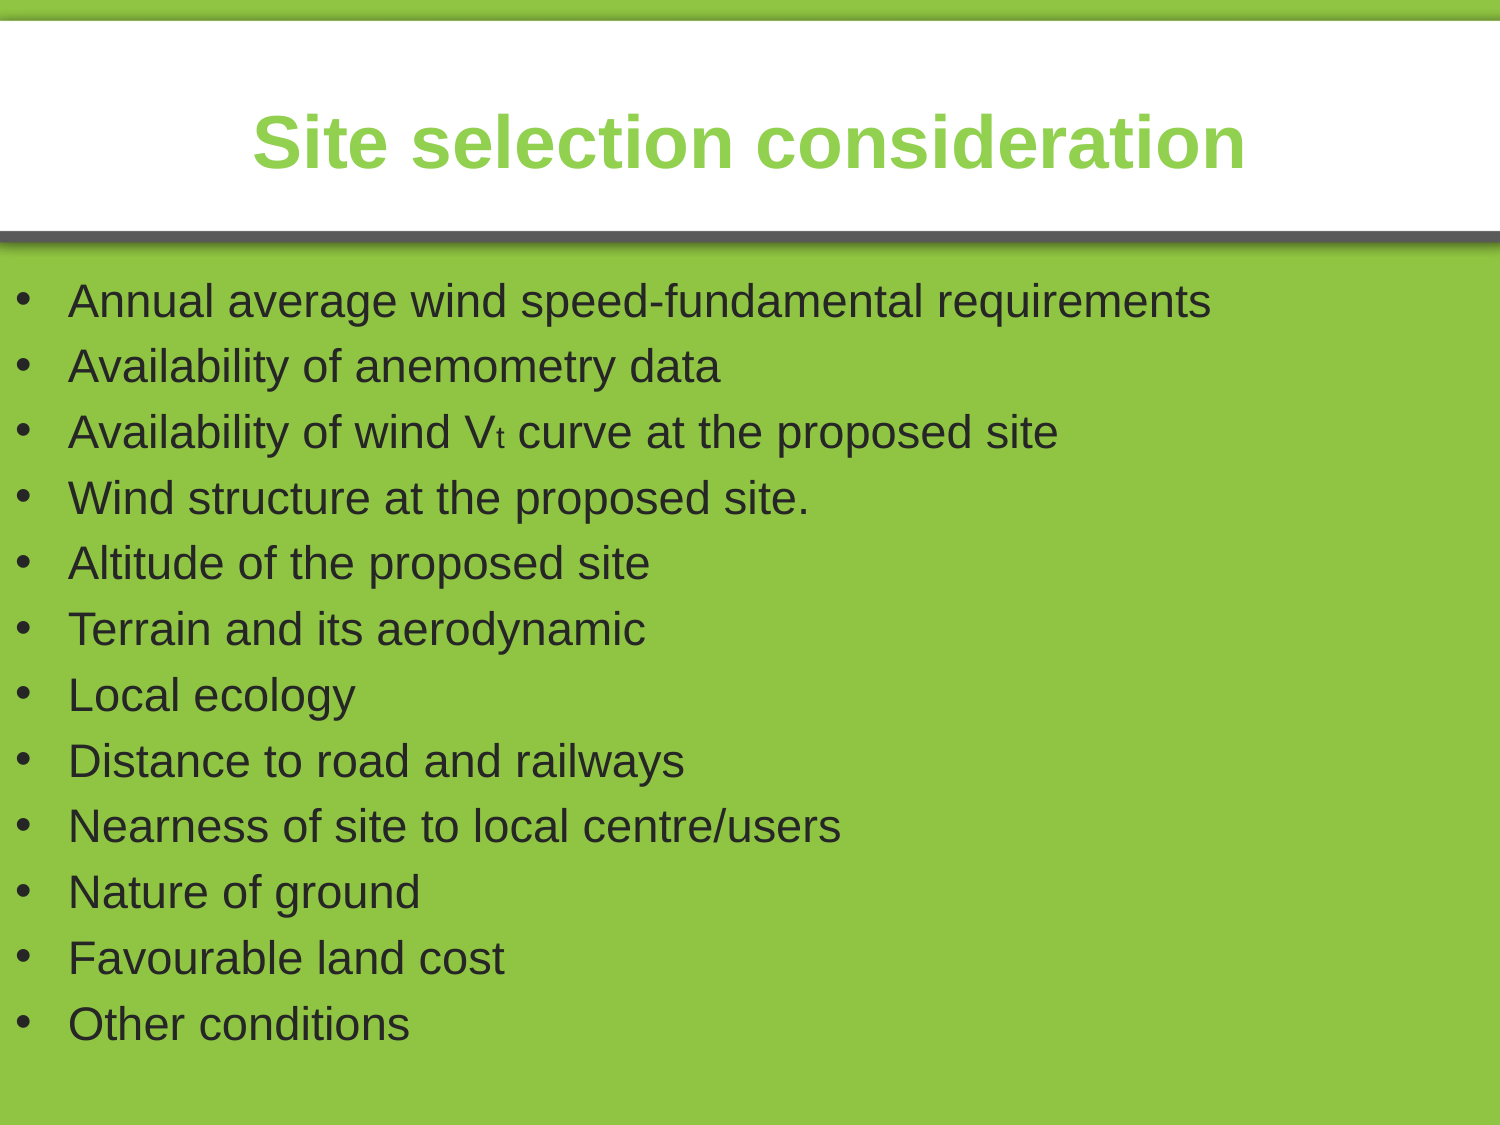

# Site selection consideration
Annual average wind speed-fundamental requirements
Availability of anemometry data
Availability of wind Vt curve at the proposed site
Wind structure at the proposed site.
Altitude of the proposed site
Terrain and its aerodynamic
Local ecology
Distance to road and railways
Nearness of site to local centre/users
Nature of ground
Favourable land cost
Other conditions